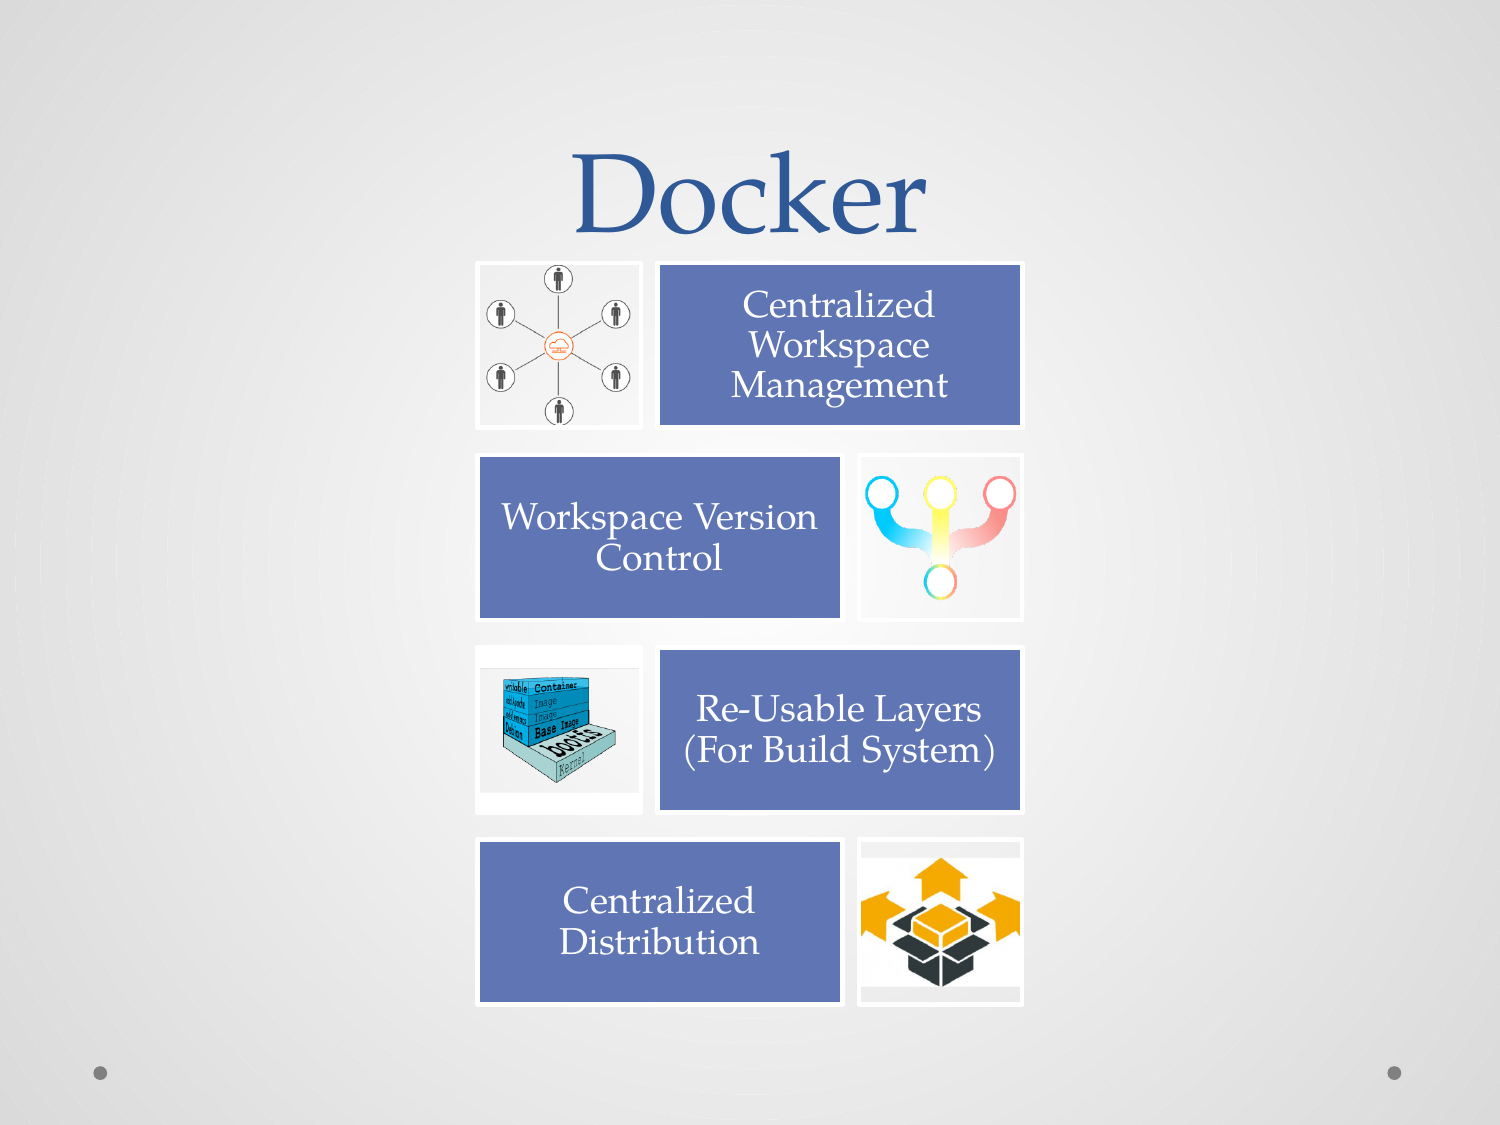

# Docker
Centralized Workspace Management
Workspace Version Control
Re-Usable Layers (For Build System)
Centralized Distribution